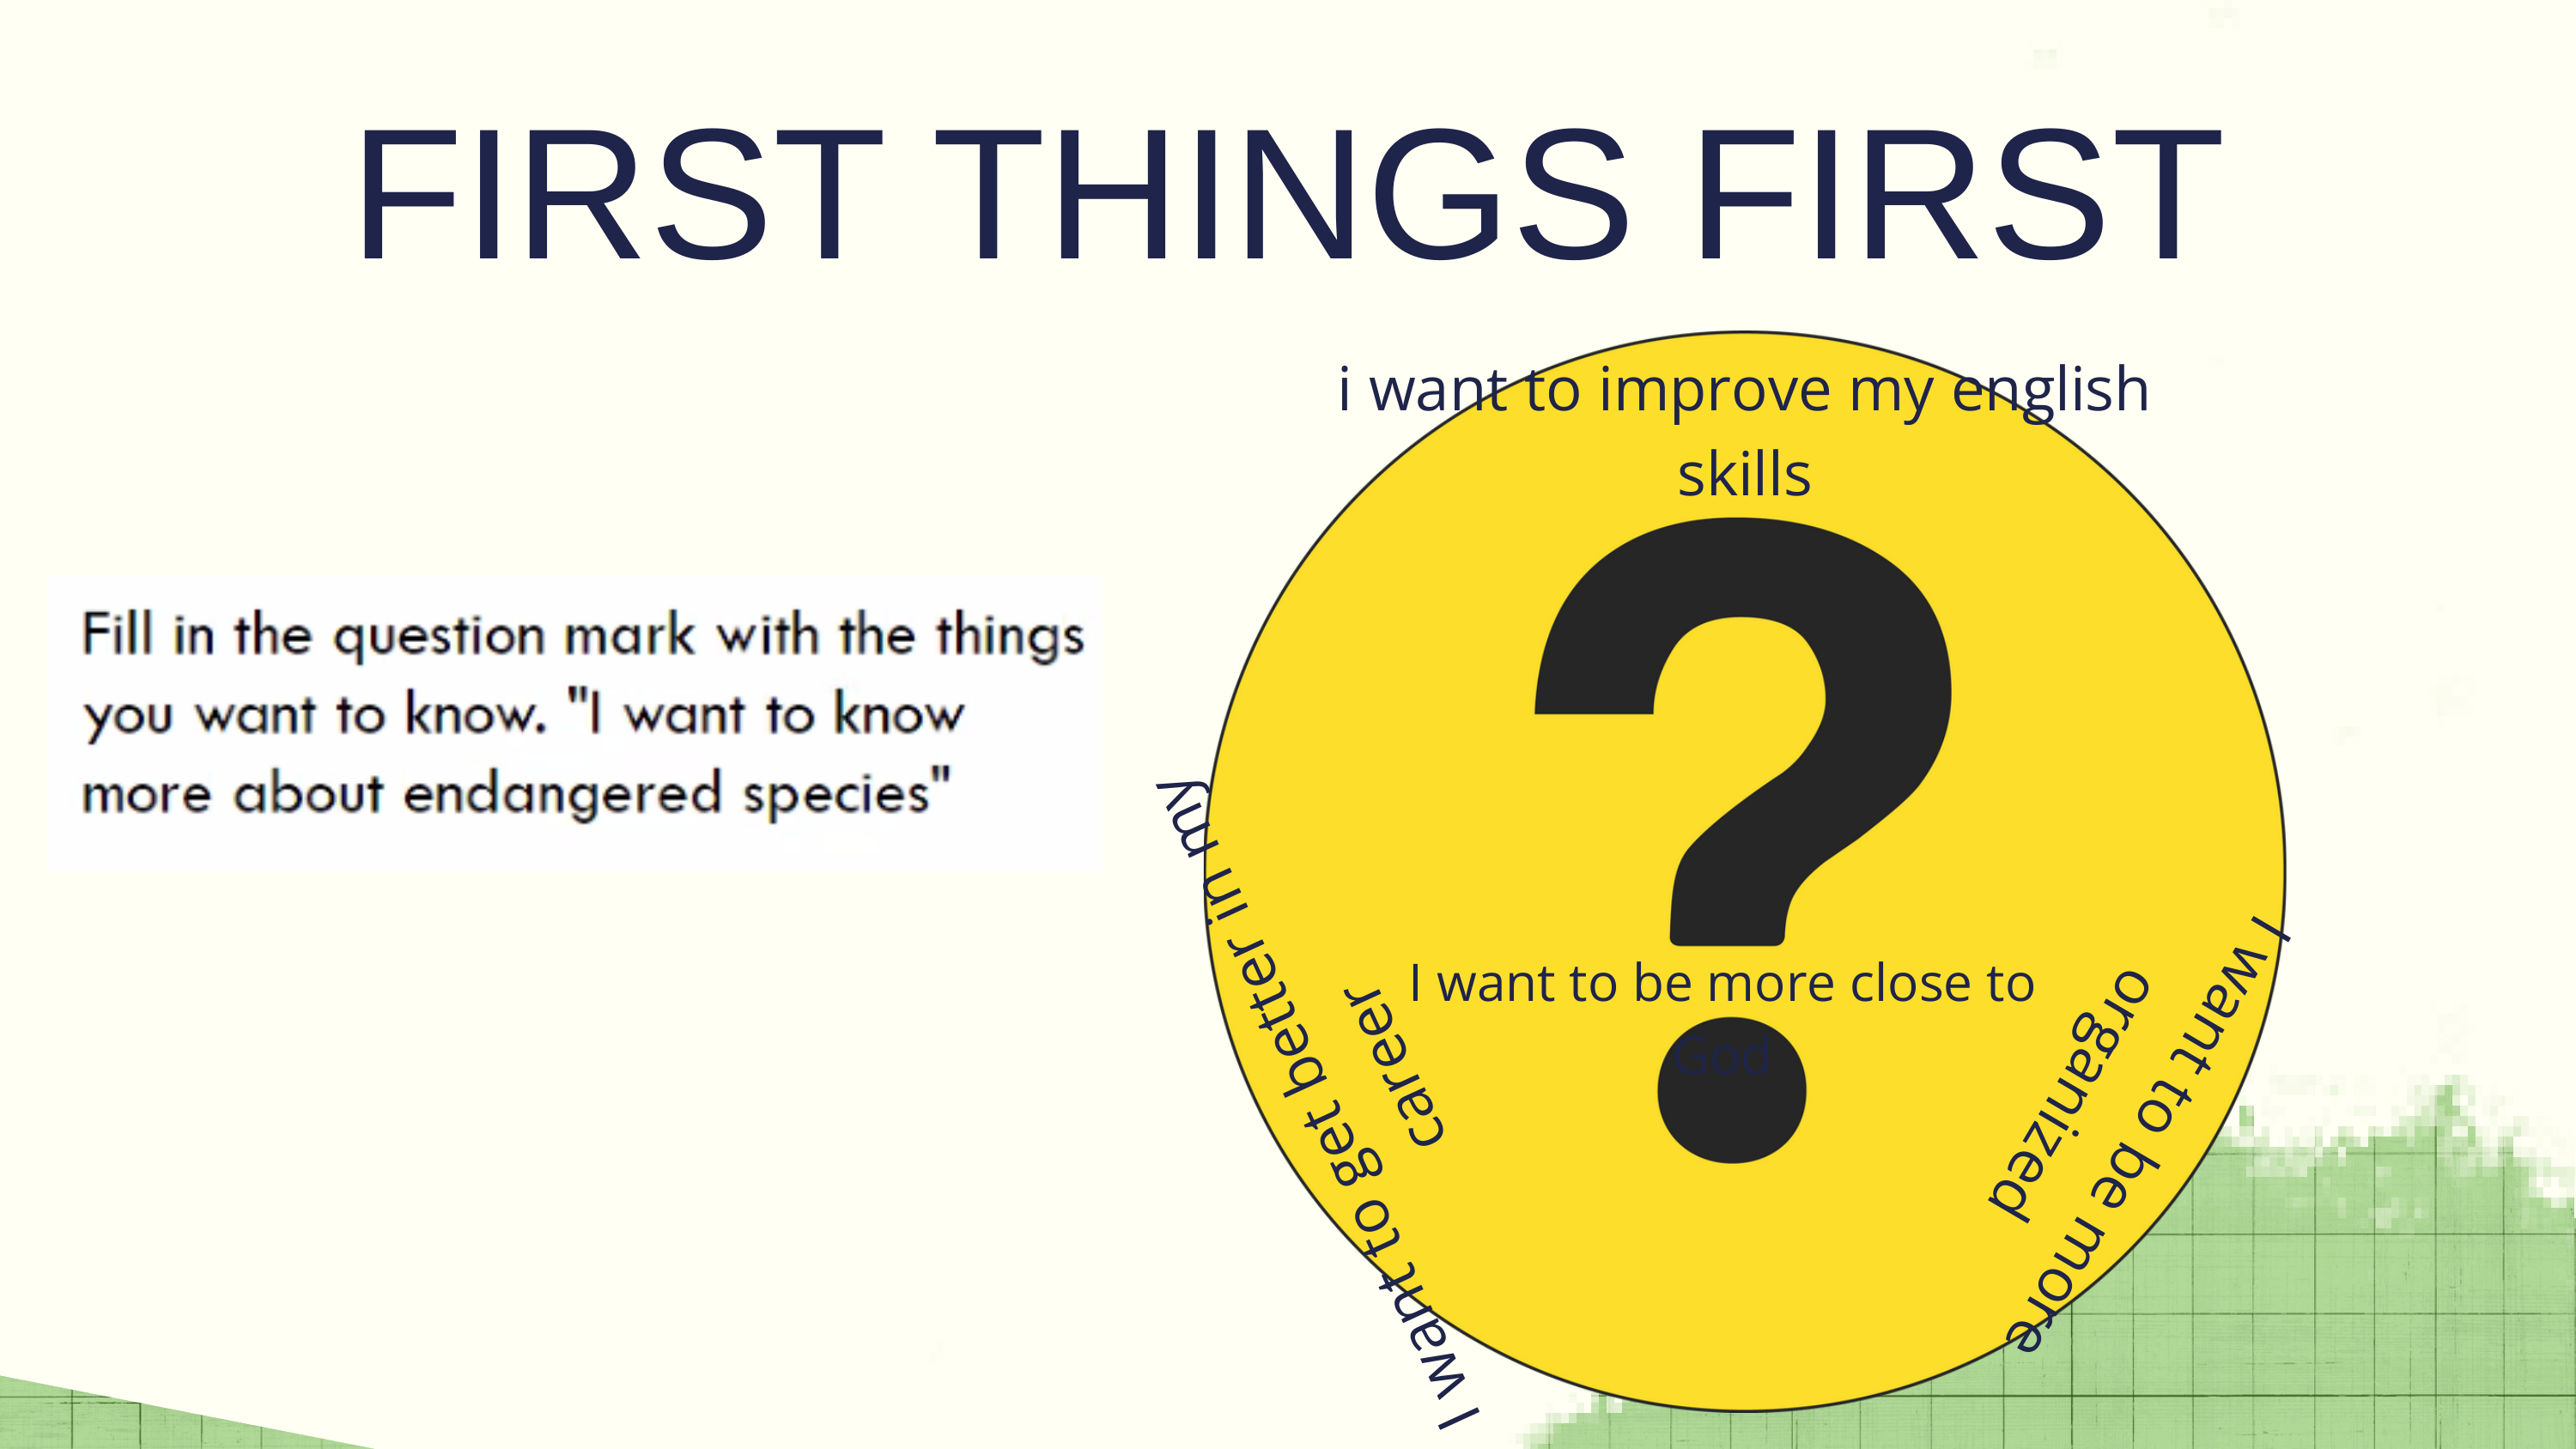

FIRST THINGS FIRST

i want to improve my english skills

I want to get better in my career
I want to be more close to God
I want to be more organized